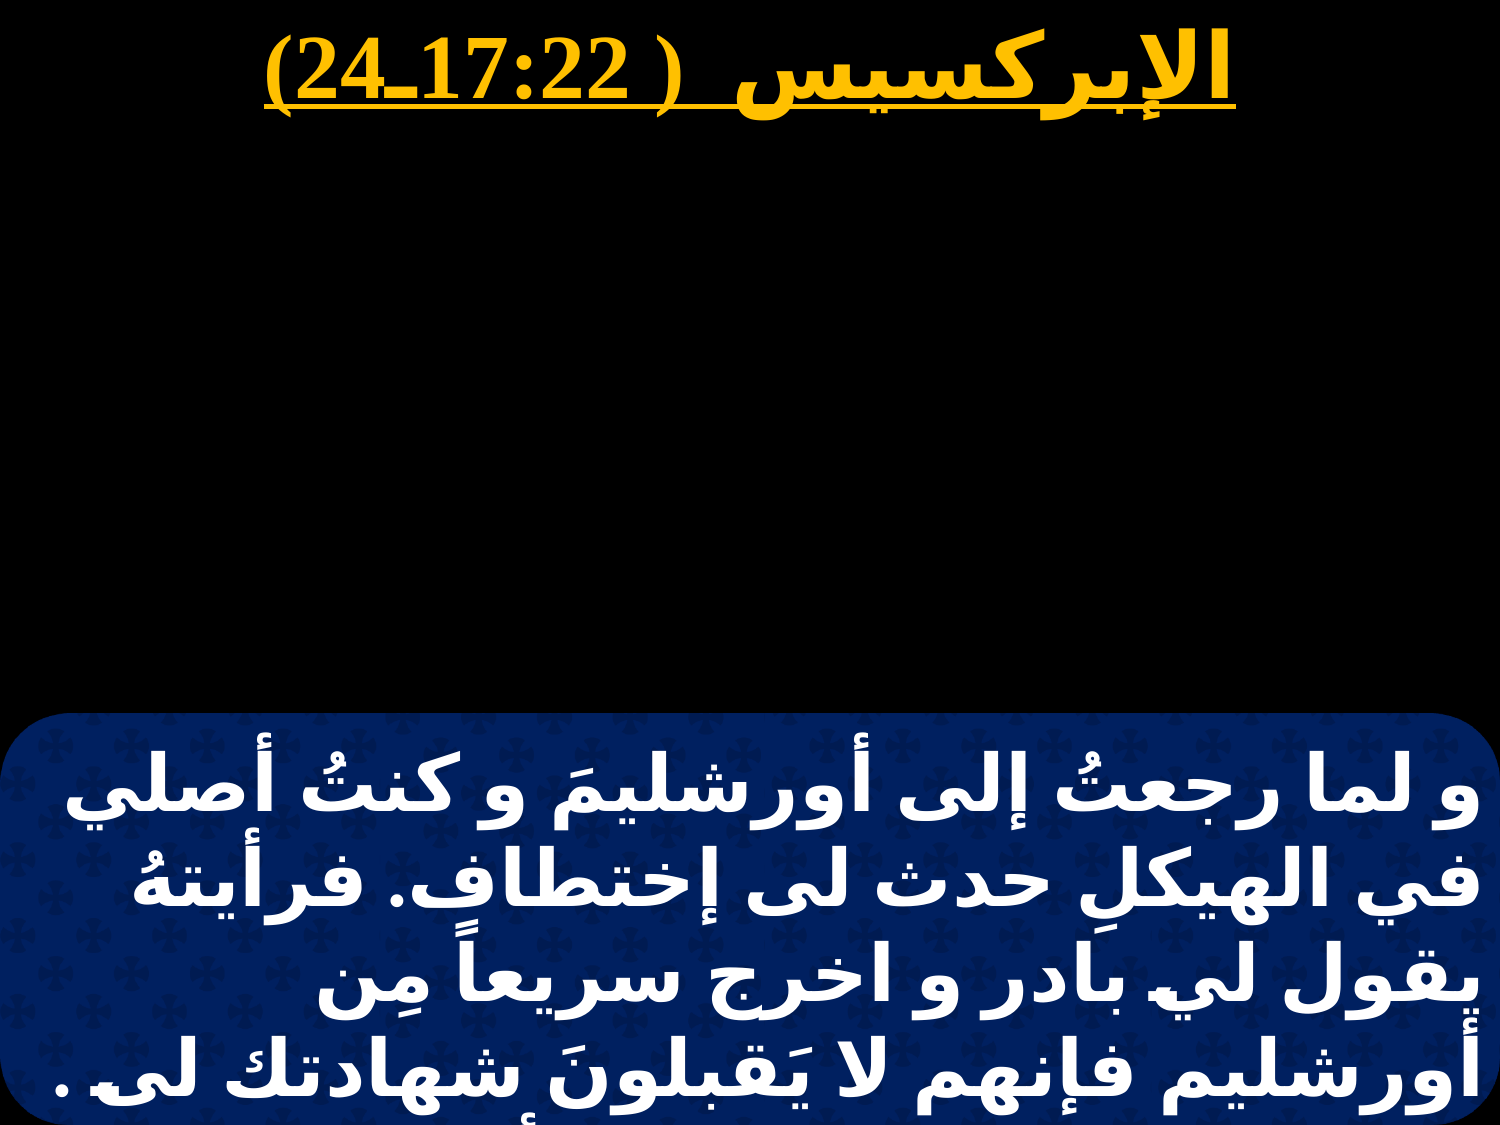

الإبركسيس  ( 17:22ـ24)
و لما رجعتُ إلى أورشليمَ و كنتُ أصلي في الهيكلِ حدث لى إختطاف. فرأيتهُ يقول لي بادر و اخرج سريعاً مِن أورشليم فإنهم لا يَقبلونَ شهادتك لى . فقلتُ ياربُ إنهم يعلمونَ أني كنتُ فى كل مجمع أحبسُ و أضربُ المؤمنينَ بكَ .